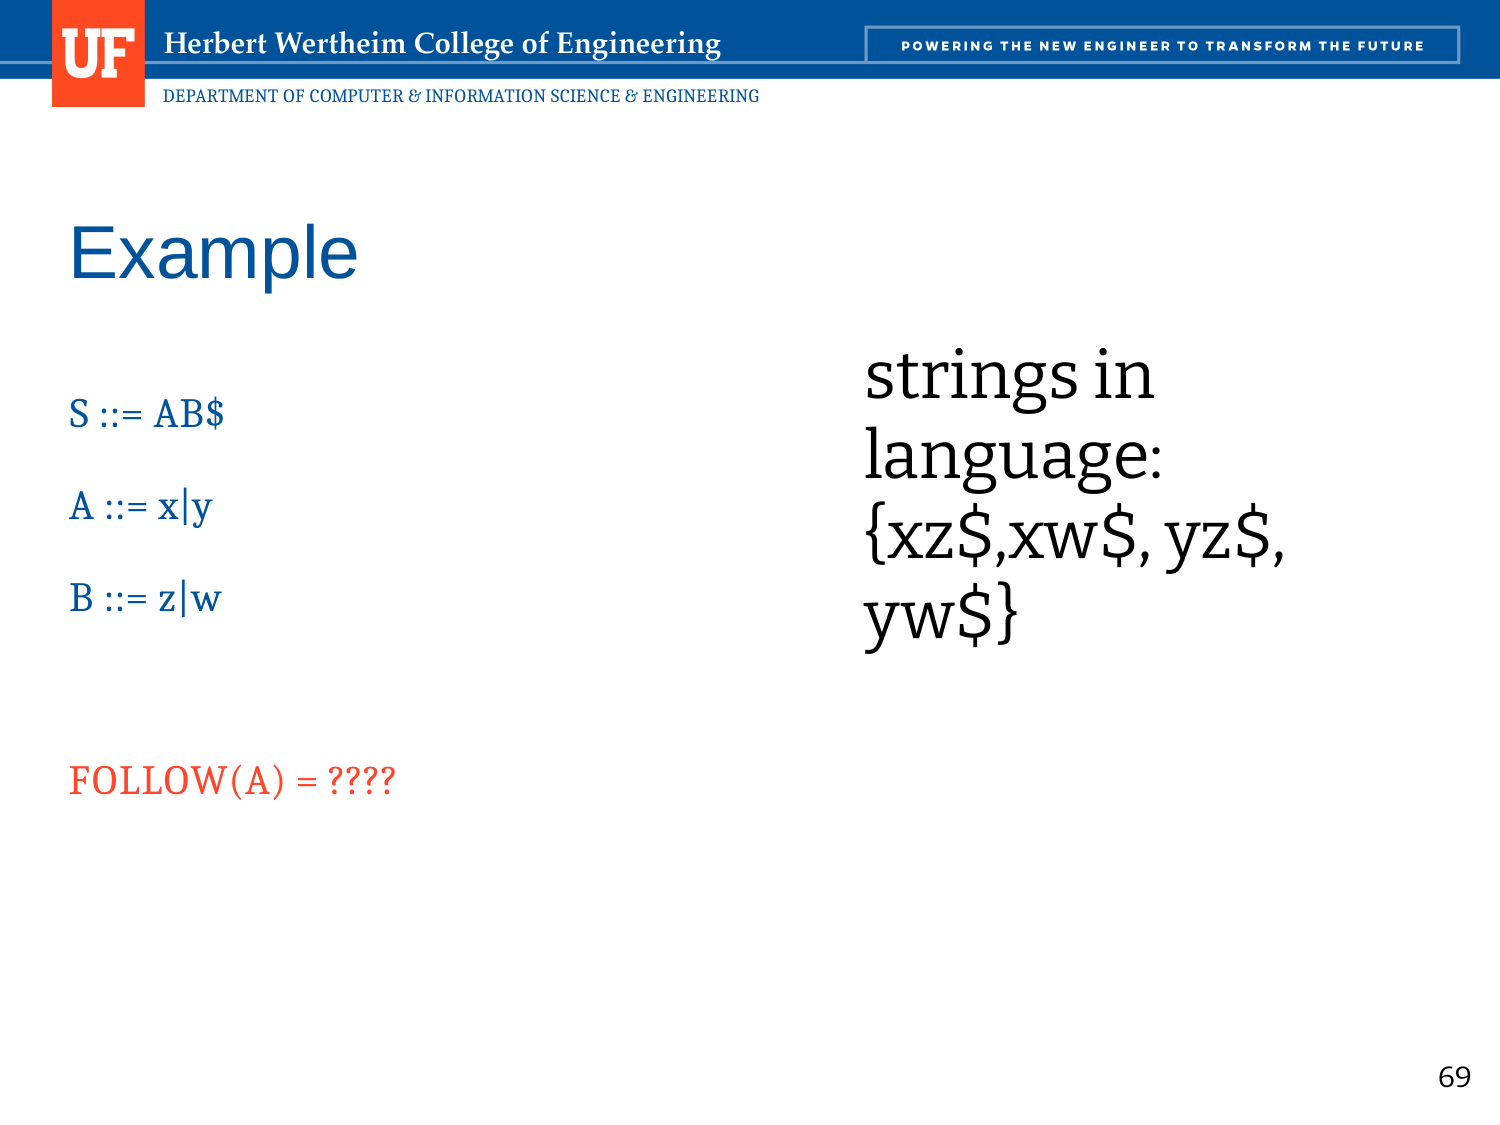

# Example
strings in language: {xz$,xw$, yz$, yw$}
S ::= AB$
A ::= x|y
B ::= z|w

FOLLOW(A) = ????

69